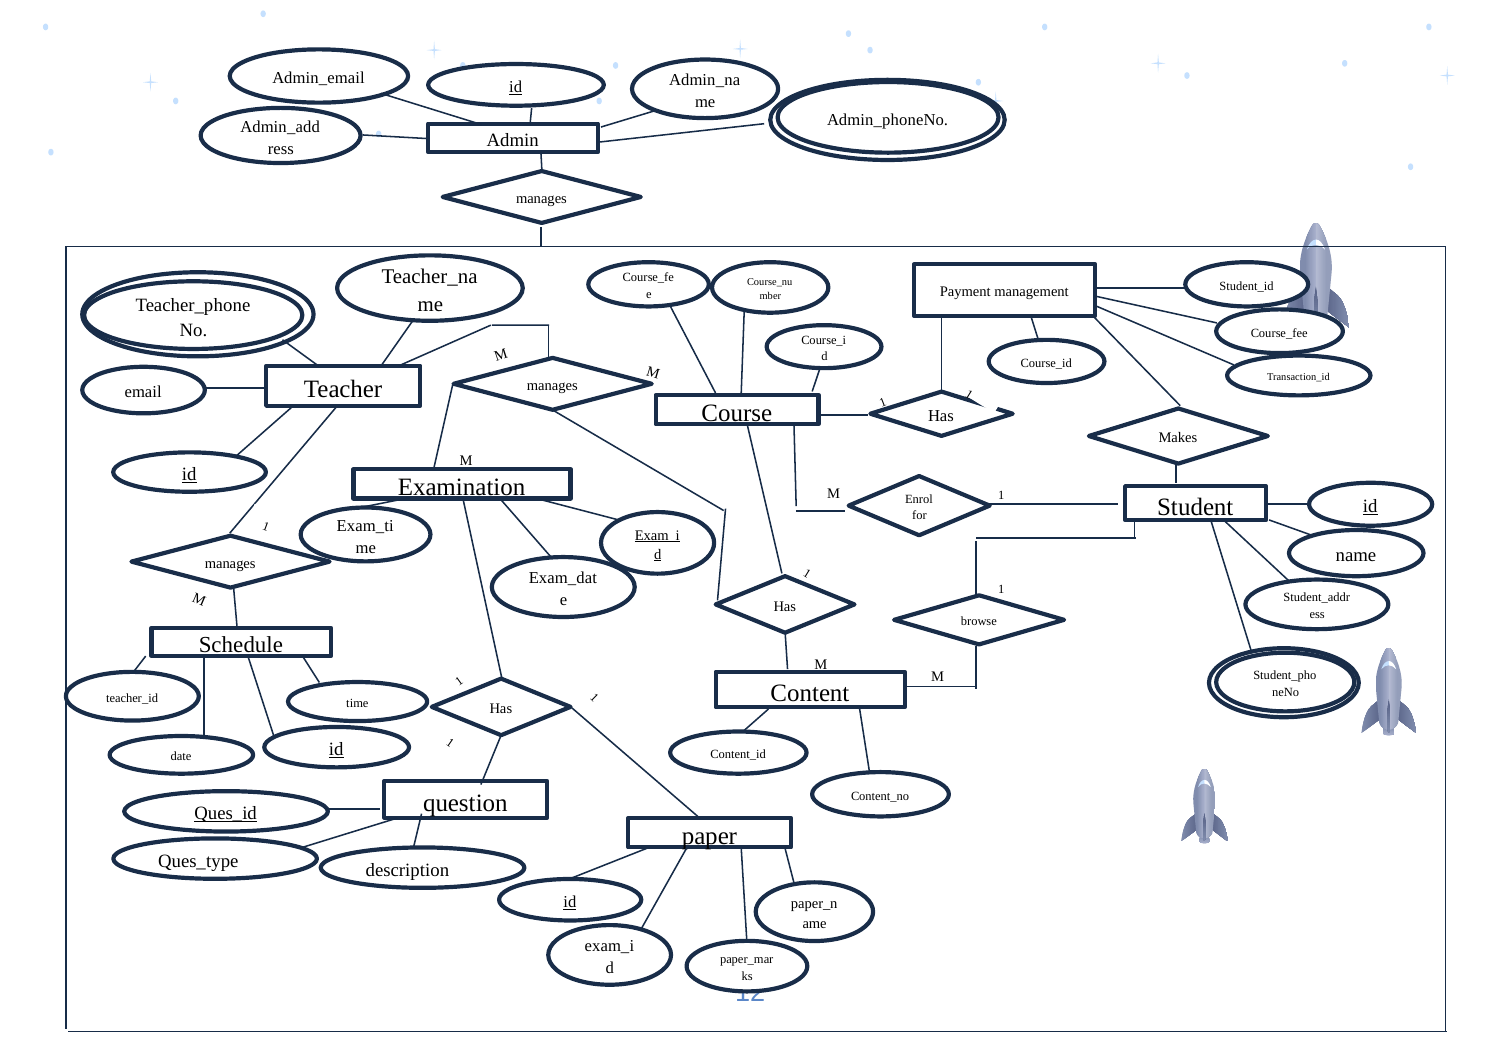

Admin_email
Admin_name
id

Admin_phoneNo.
Admin_address
Admin
manages
Teacher_name
Course_fee
Course_number
Student_id
Payment management

Teacher_phoneNo.
Course_fee
Course_id
M
Course_id
M
Transaction_id
manages
Teacher
email
1
1
Has
Course
Makes
M
id
Examination
M
Enrol for
1
id
Student
Exam_time
1
Exam_id
name
manages
Exam_date
1
1
Has
Student_address
M
browse
Schedule
M

Student_phoneNo
M
1
teacher_id
Content
Has
time
1
id
1
Content_id
date
Content_no
question
Ques_id
paper
Ques_type
description
id
paper_name
exam_id
paper_marks
12